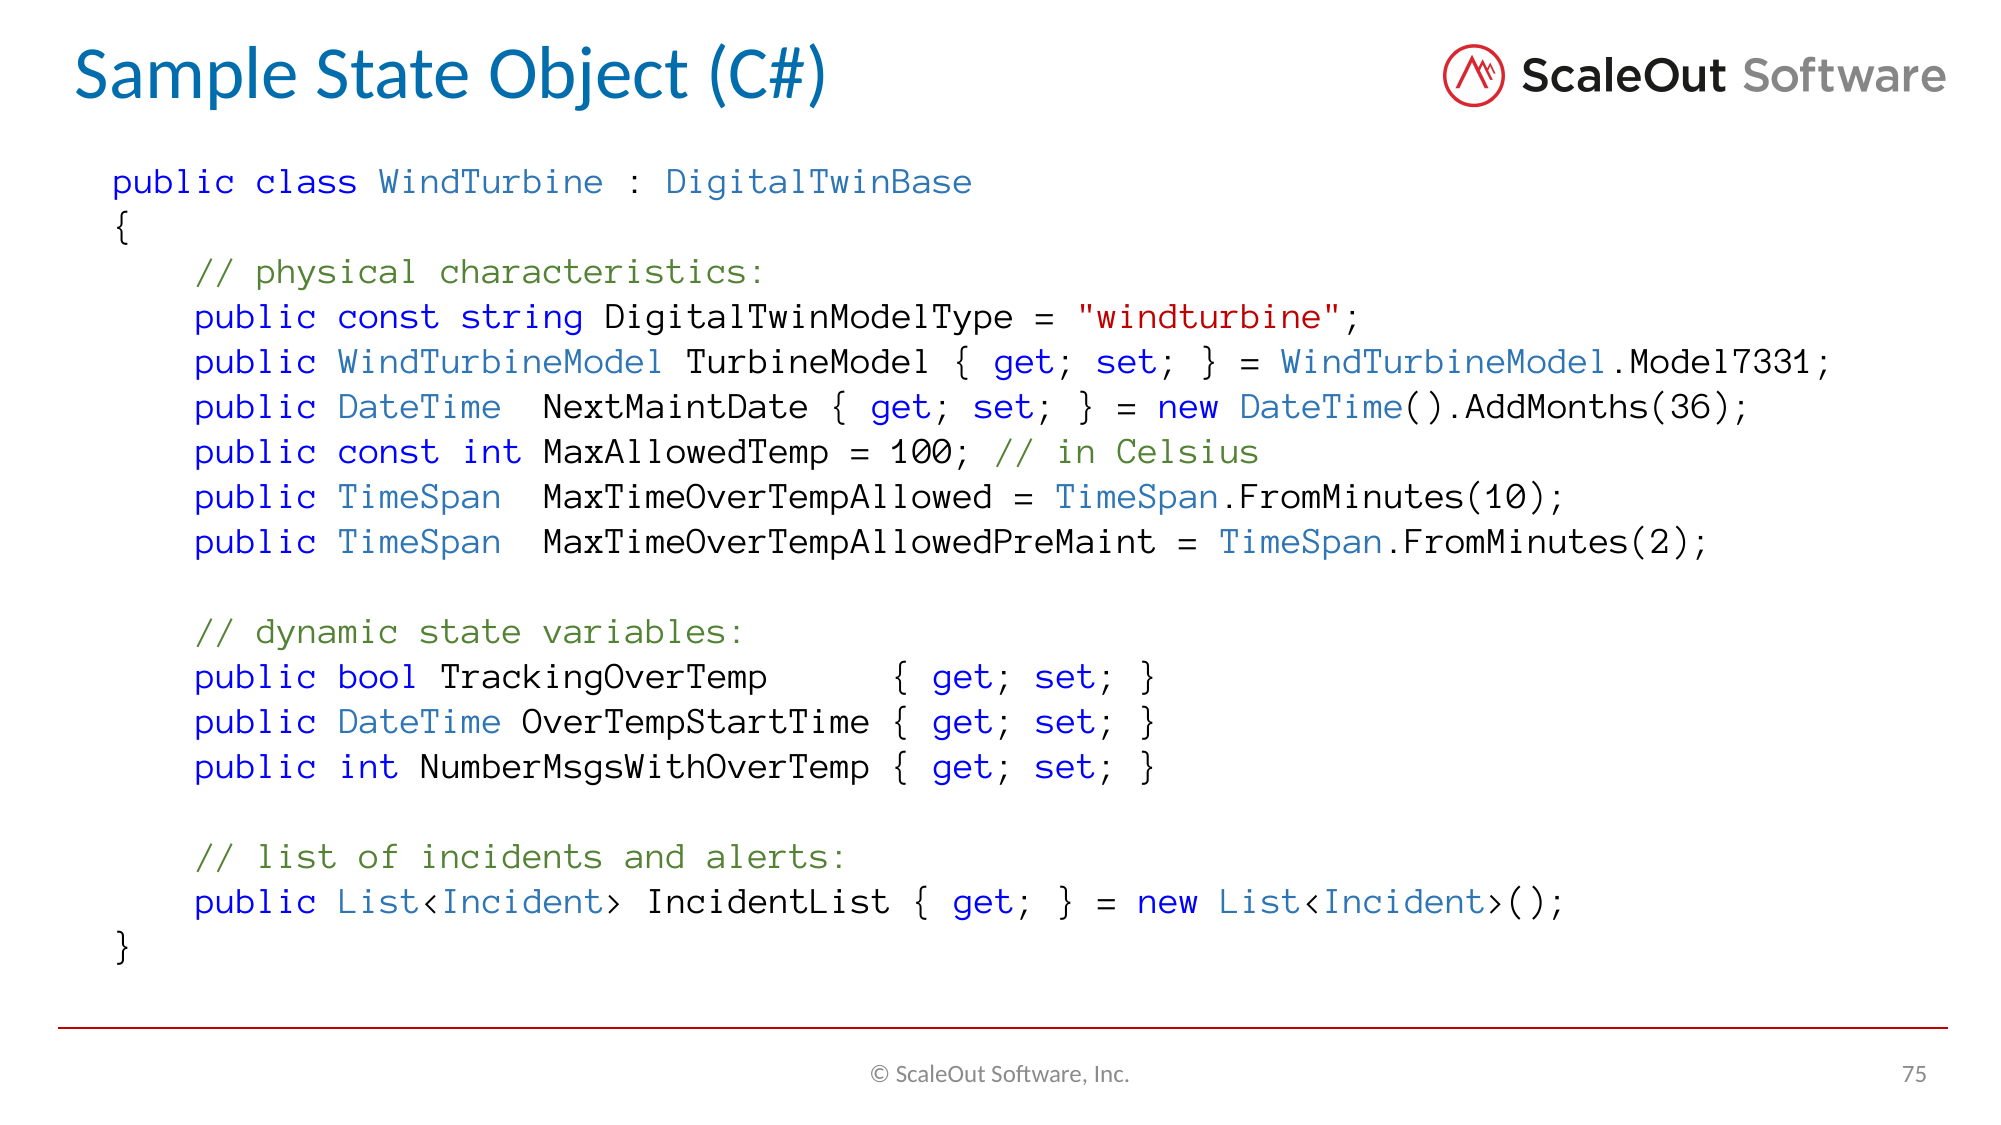

# Sample State Object (C#)
public class WindTurbine : DigitalTwinBase
{
    // physical characteristics:
    public const string DigitalTwinModelType = "windturbine";
    public WindTurbineModel TurbineModel { get; set; } = WindTurbineModel.Model7331;
    public DateTime  NextMaintDate { get; set; } = new DateTime().AddMonths(36);
    public const int MaxAllowedTemp = 100; // in Celsius
    public TimeSpan  MaxTimeOverTempAllowed = TimeSpan.FromMinutes(10);
    public TimeSpan  MaxTimeOverTempAllowedPreMaint = TimeSpan.FromMinutes(2);

    // dynamic state variables:
    public bool TrackingOverTemp      { get; set; }
    public DateTime OverTempStartTime { get; set; }
    public int NumberMsgsWithOverTemp { get; set; }

    // list of incidents and alerts:
    public List<Incident> IncidentList { get; } = new List<Incident>();
}
© ScaleOut Software, Inc.
75